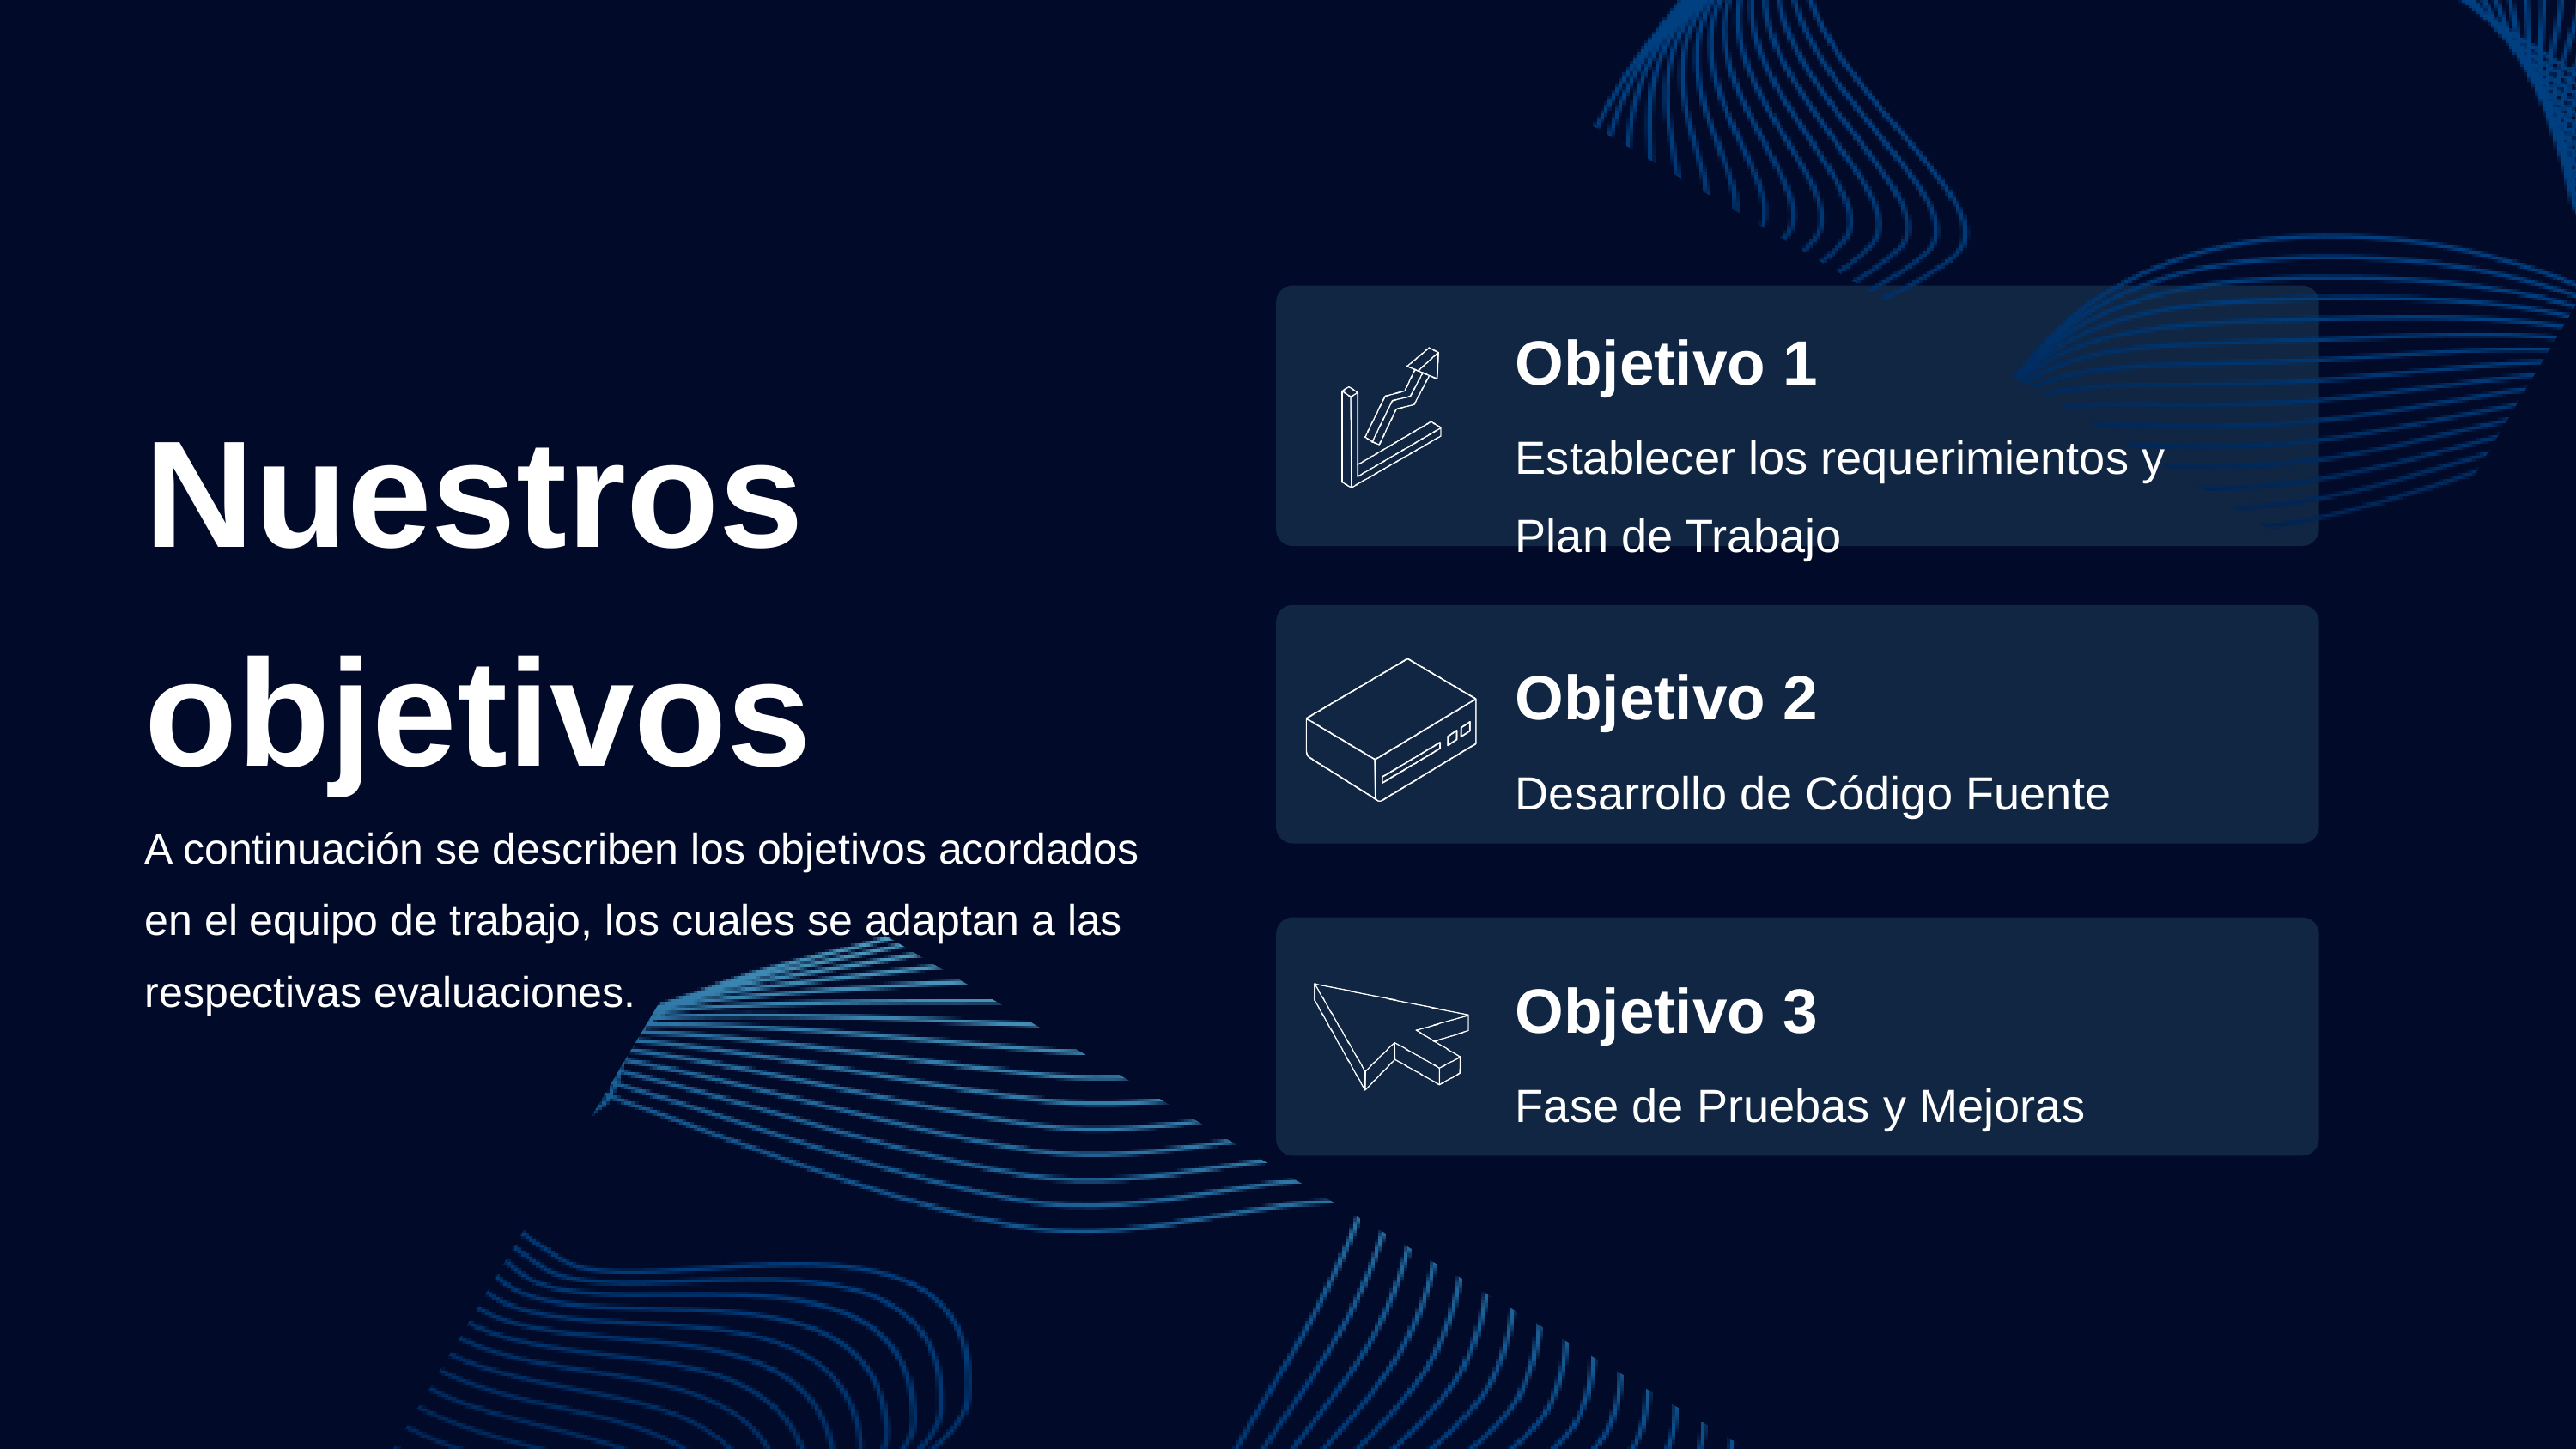

Objetivo 1
Establecer los requerimientos y Plan de Trabajo

Nuestros objetivos

Objetivo 2
Desarrollo de Código Fuente

A continuación se describen los objetivos acordados en el equipo de trabajo, los cuales se adaptan a las respectivas evaluaciones.

Objetivo 3
Fase de Pruebas y Mejoras